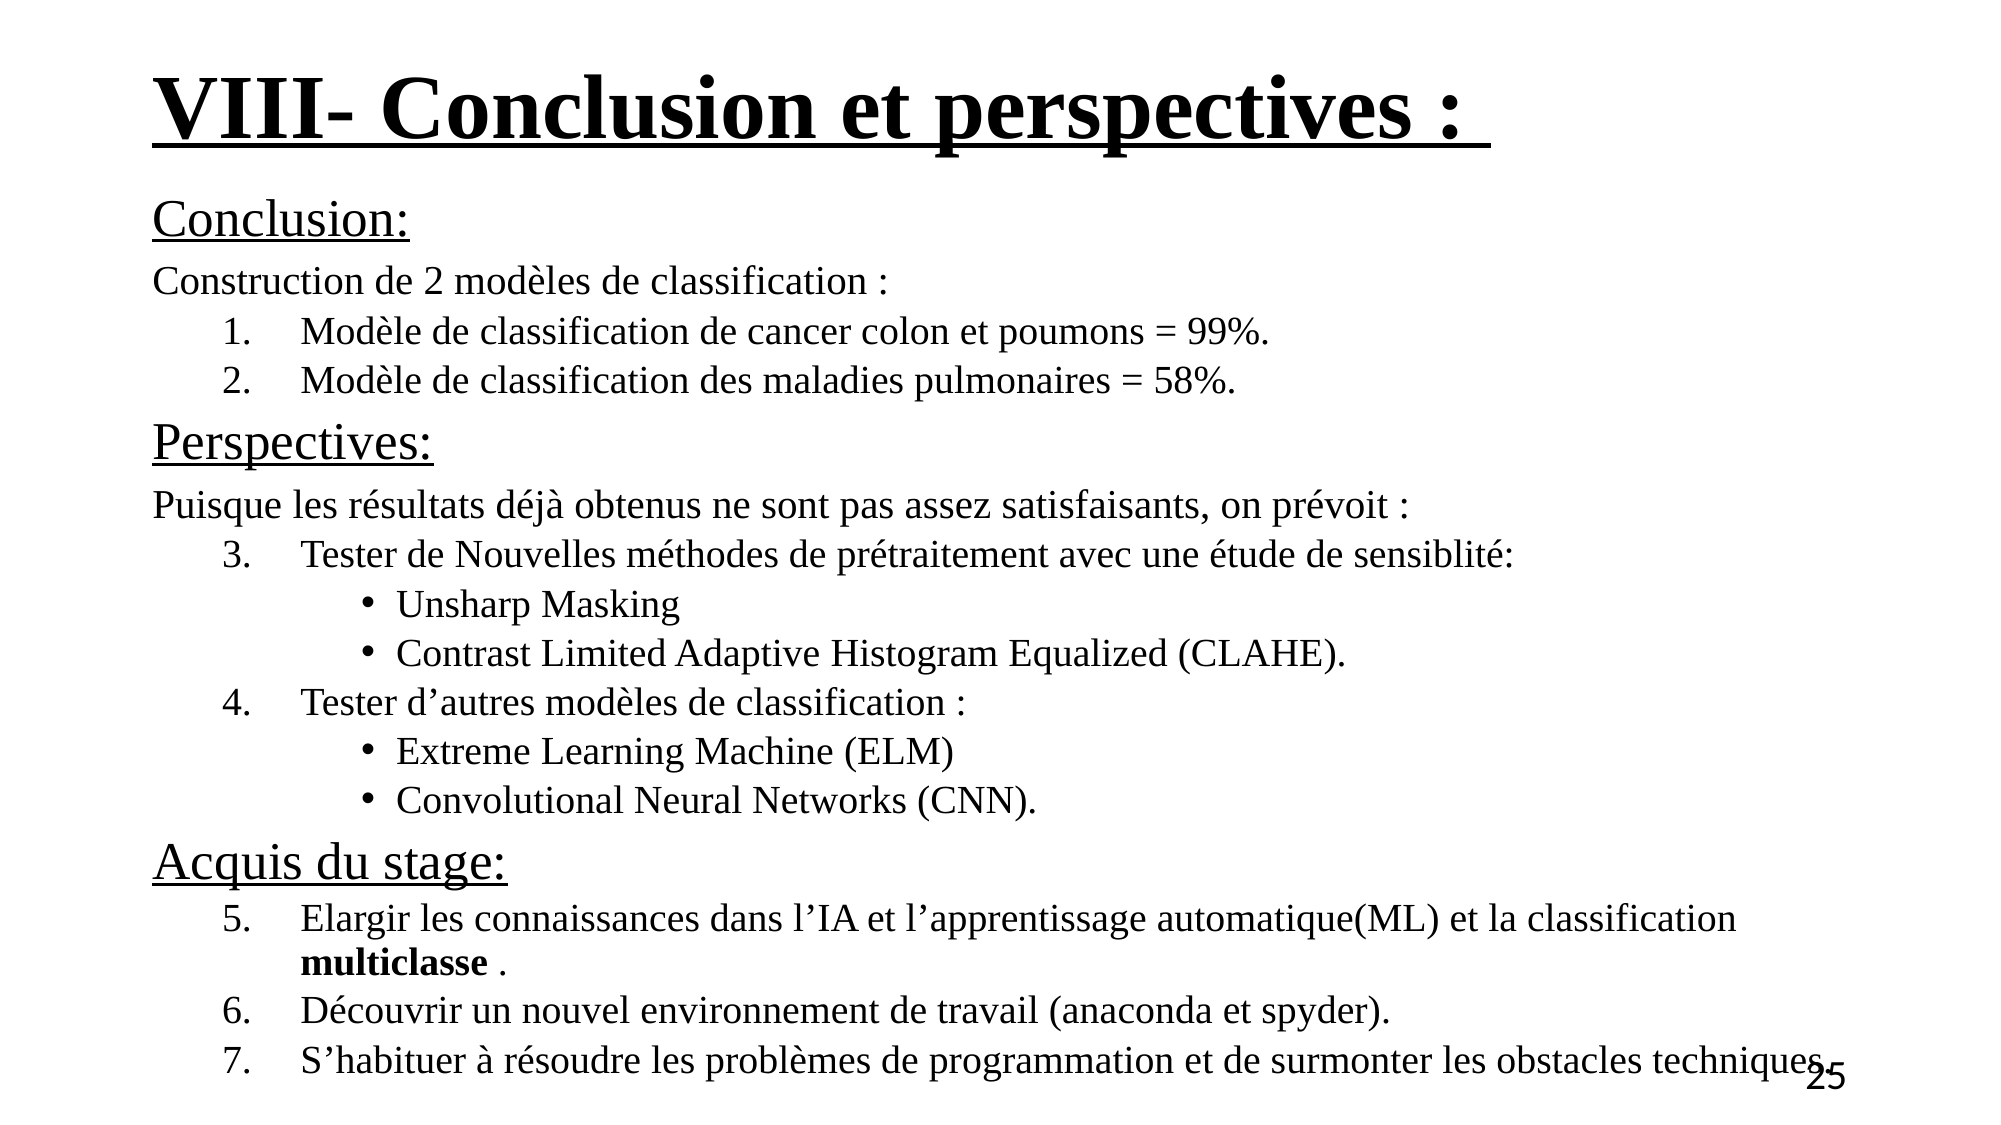

# VIII- Conclusion et perspectives :
Conclusion:
Construction de 2 modèles de classification :
Modèle de classification de cancer colon et poumons = 99%.
Modèle de classification des maladies pulmonaires = 58%.
Perspectives:
Puisque les résultats déjà obtenus ne sont pas assez satisfaisants, on prévoit :
Tester de Nouvelles méthodes de prétraitement avec une étude de sensiblité:
Unsharp Masking
Contrast Limited Adaptive Histogram Equalized (CLAHE).
Tester d’autres modèles de classification :
Extreme Learning Machine (ELM)
Convolutional Neural Networks (CNN).
Acquis du stage:
Elargir les connaissances dans l’IA et l’apprentissage automatique(ML) et la classification multiclasse .
Découvrir un nouvel environnement de travail (anaconda et spyder).
S’habituer à résoudre les problèmes de programmation et de surmonter les obstacles techniques.

25